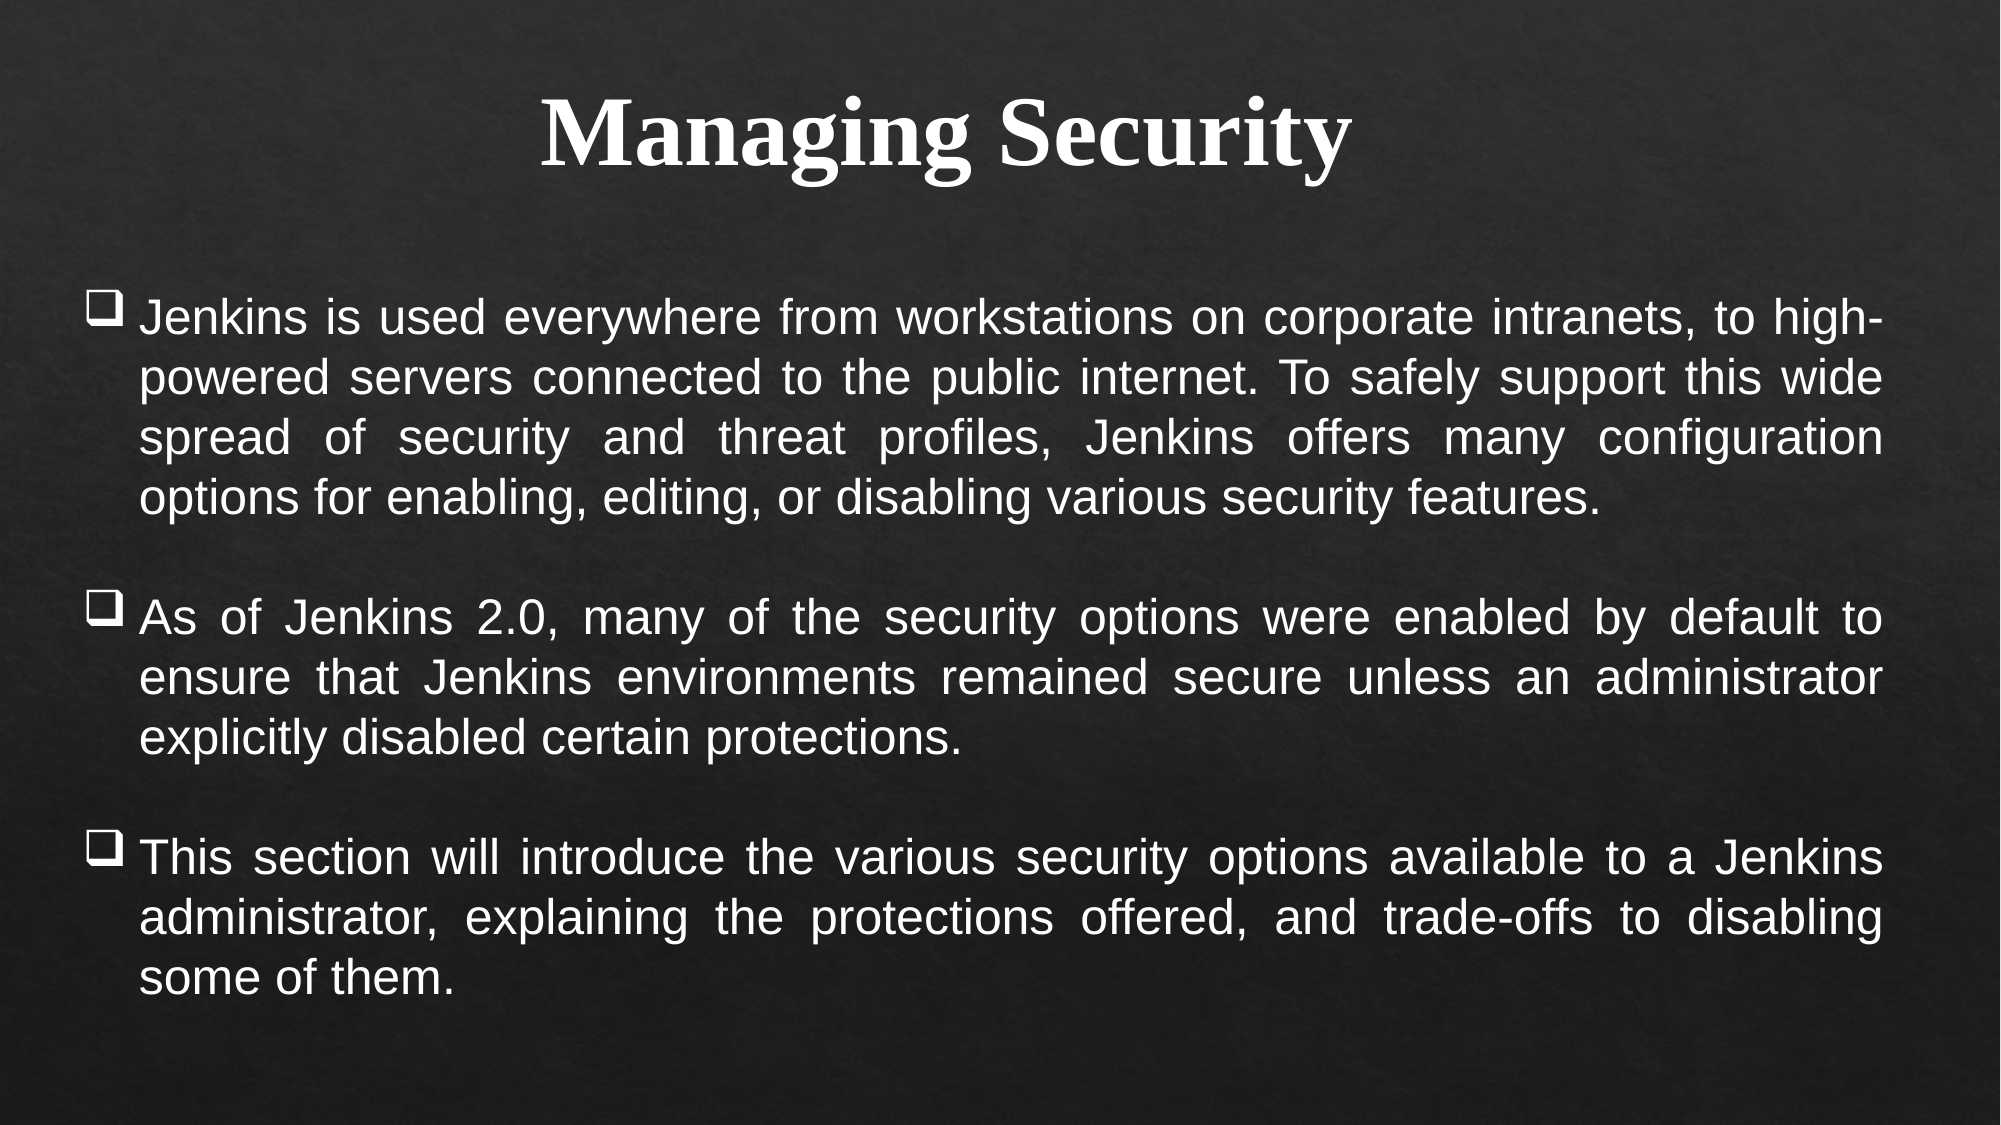

Managing Security
Jenkins is used everywhere from workstations on corporate intranets, to high-powered servers connected to the public internet. To safely support this wide spread of security and threat profiles, Jenkins offers many configuration options for enabling, editing, or disabling various security features.

As of Jenkins 2.0, many of the security options were enabled by default to ensure that Jenkins environments remained secure unless an administrator explicitly disabled certain protections.

This section will introduce the various security options available to a Jenkins administrator, explaining the protections offered, and trade-offs to disabling some of them.